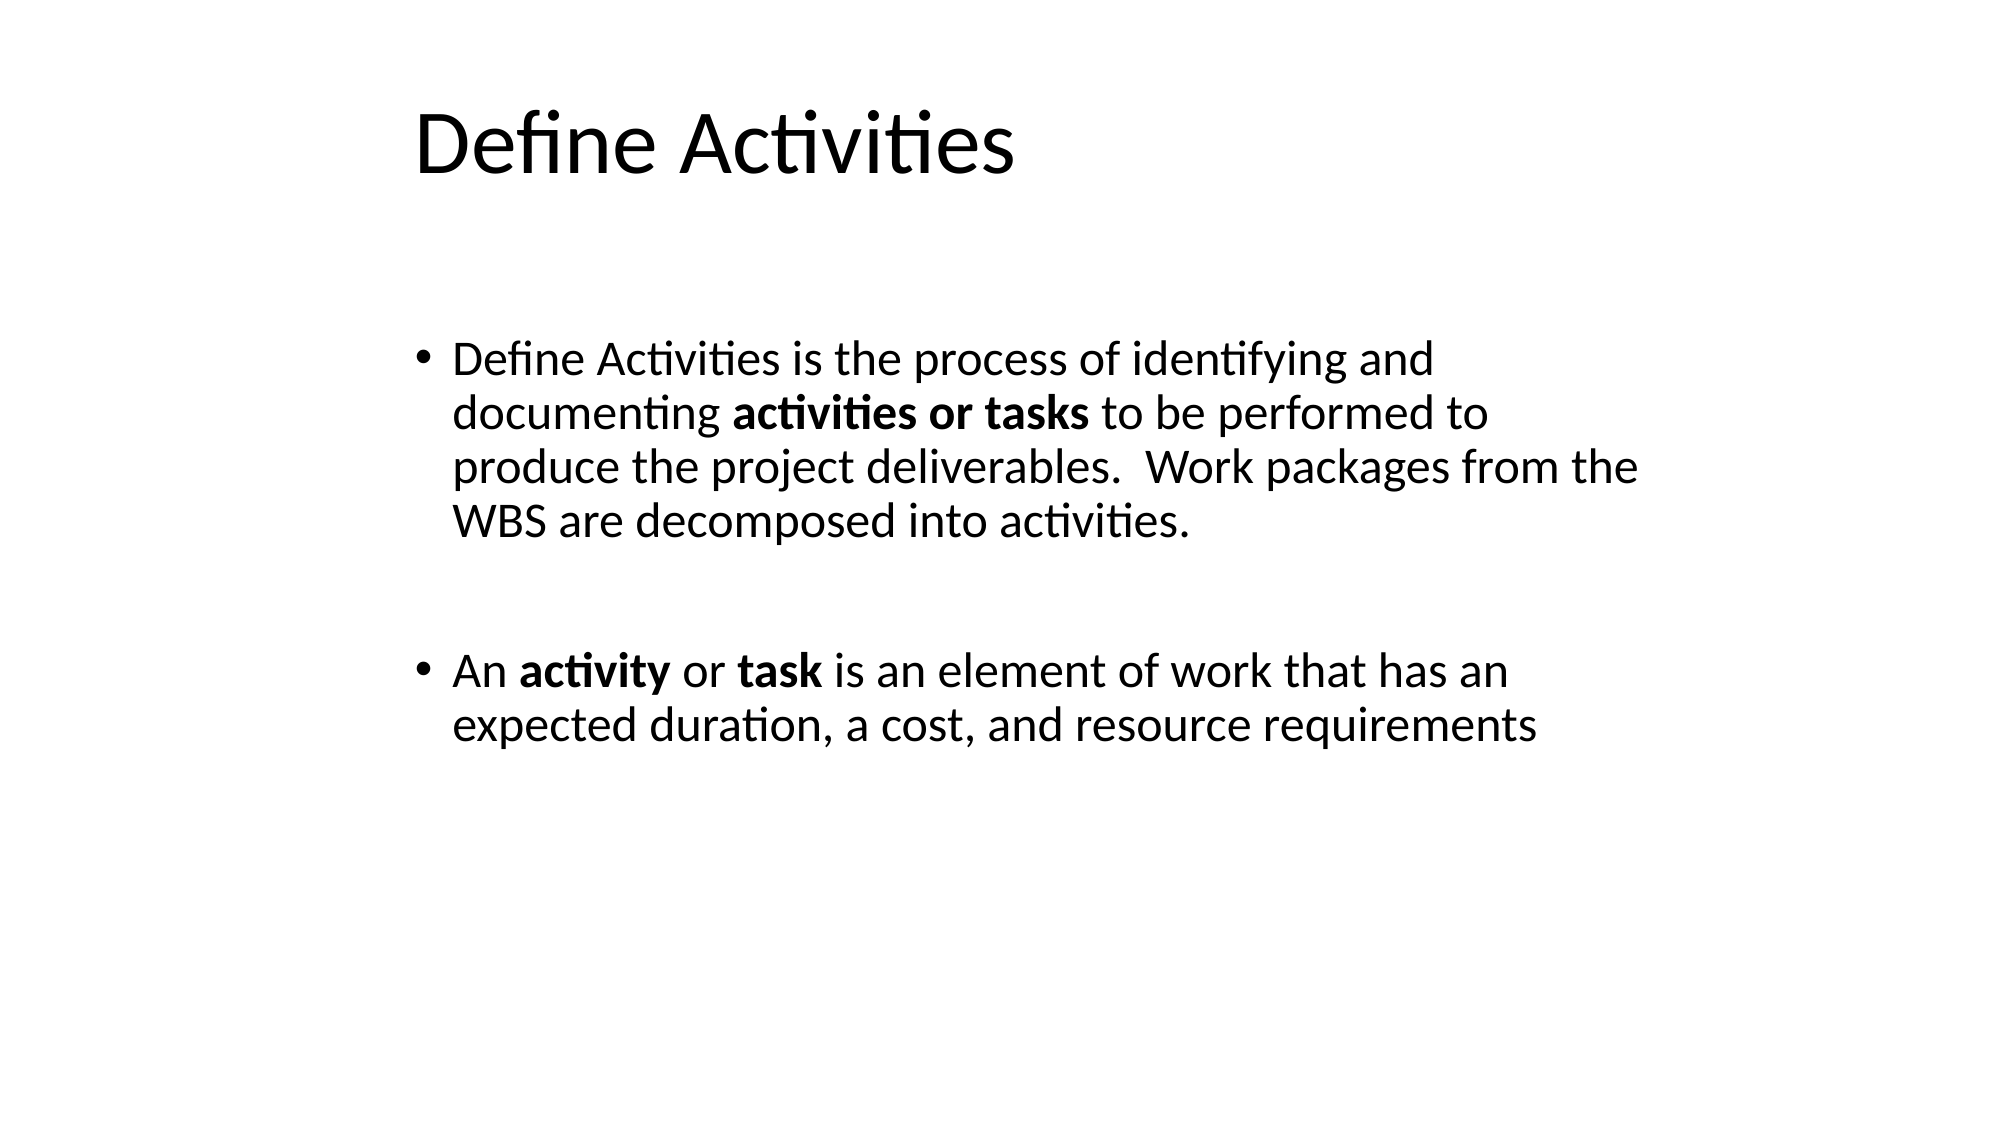

# Define Activities
Define Activities is the process of identifying and documenting activities or tasks to be performed to produce the project deliverables.  Work packages from the WBS are decomposed into activities.

An activity or task is an element of work that has an expected duration, a cost, and resource requirements

The PMI Registered Education Provider logo is a registered mark of the Project Management Institute, Inc.
*This definition is taken from the Glossary of Project Management Institute, A Guide to the Project Management Body of Knowledge, (PMBOK® Guide) – Sixth Edition, Project Management Institute Inc., 2017.